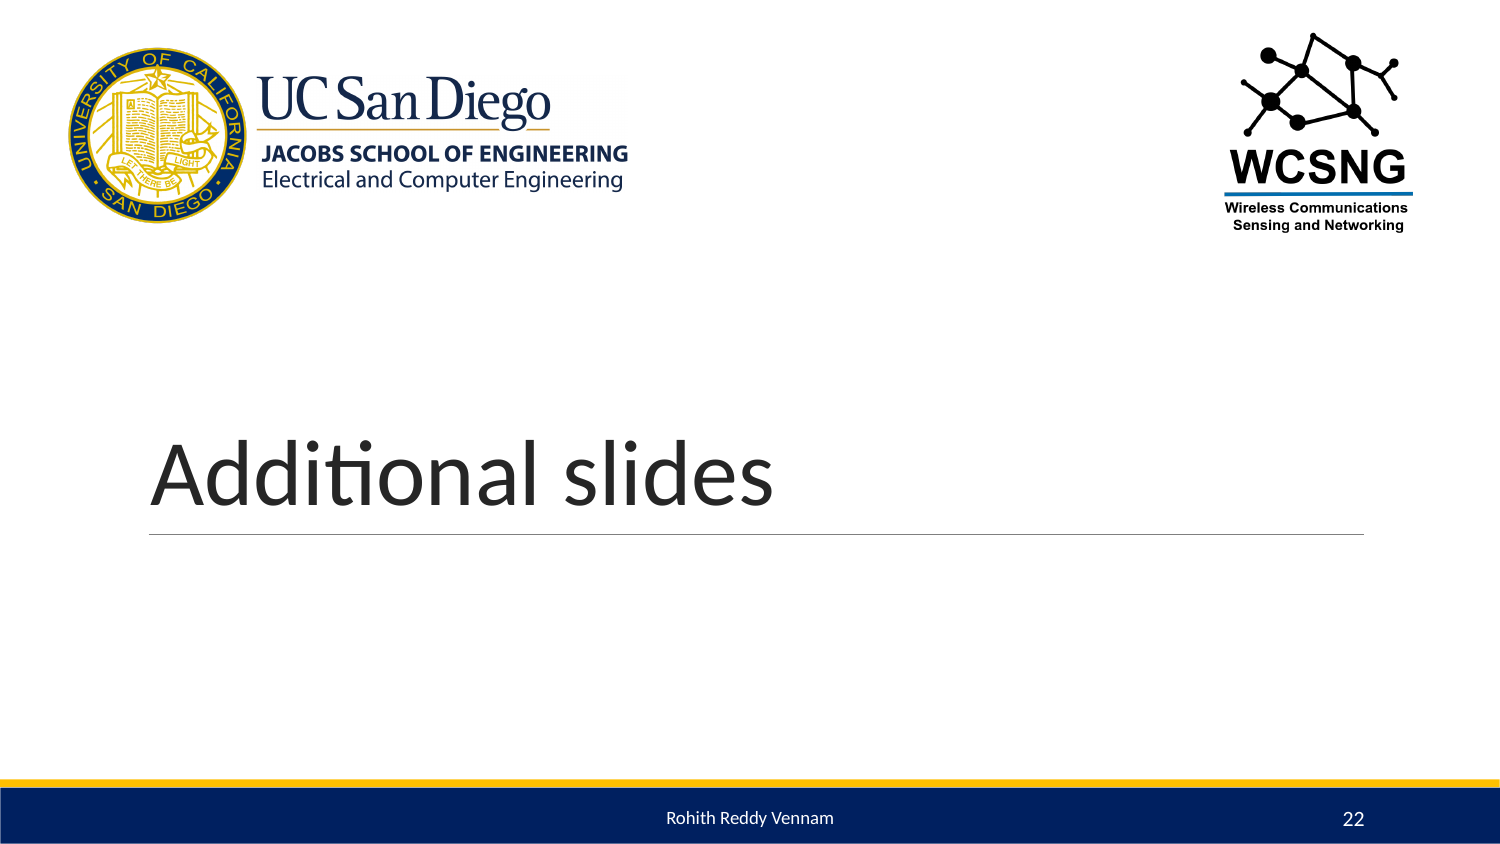

# Additional slides

Rohith Reddy Vennam
22